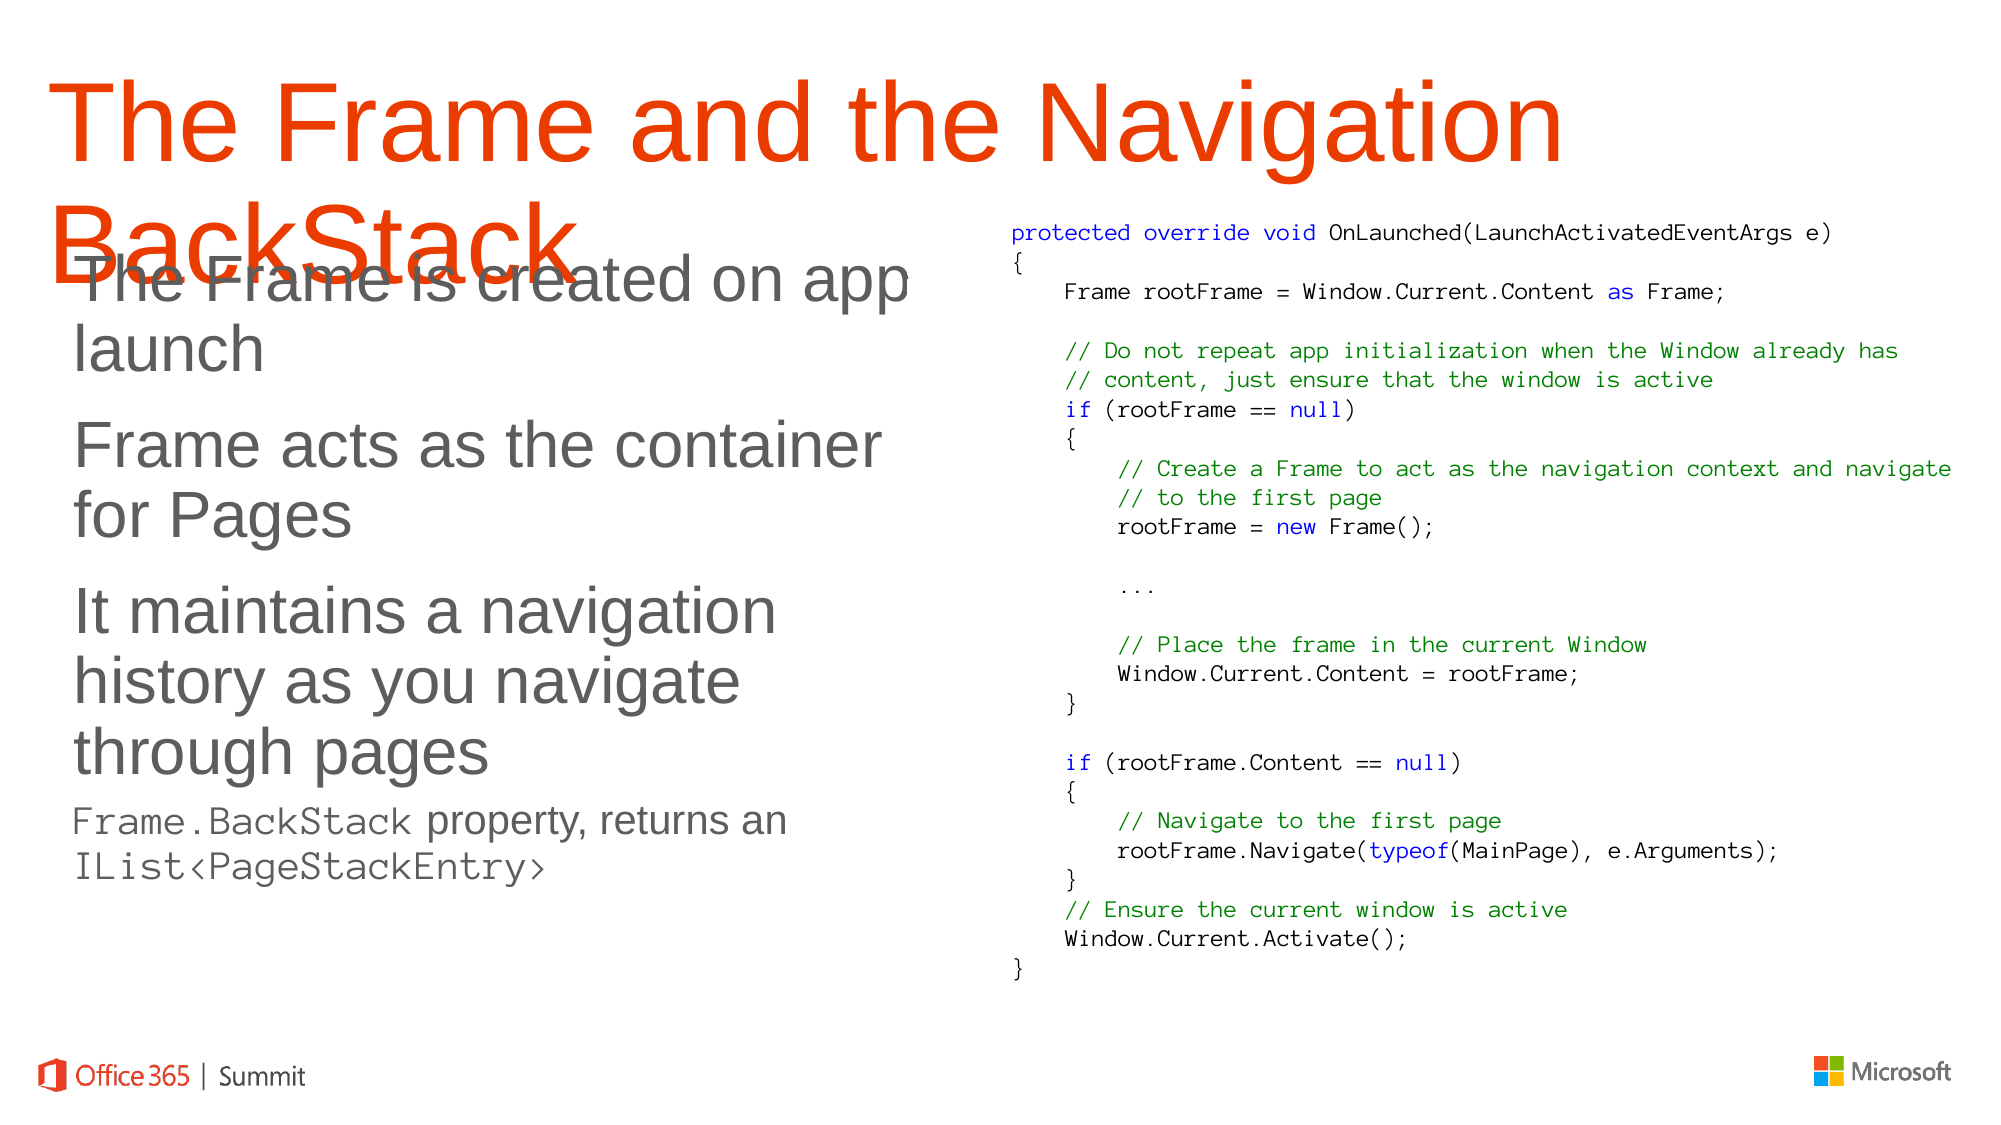

# The Frame and the Navigation BackStack
        protected override void OnLaunched(LaunchActivatedEventArgs e)
        {
            Frame rootFrame = Window.Current.Content as Frame;

            // Do not repeat app initialization when the Window already has
            // content, just ensure that the window is active
            if (rootFrame == null)
            {
                // Create a Frame to act as the navigation context and navigate
                // to the first page
                rootFrame = new Frame();

                ...

                // Place the frame in the current Window
                Window.Current.Content = rootFrame;
            }

            if (rootFrame.Content == null)
            {
                // Navigate to the first page
                rootFrame.Navigate(typeof(MainPage), e.Arguments);
            }
            // Ensure the current window is active
            Window.Current.Activate();
        }
The Frame is created on app launch
Frame acts as the container for Pages
It maintains a navigation history as you navigate through pages
Frame.BackStack property, returns an IList<PageStackEntry>